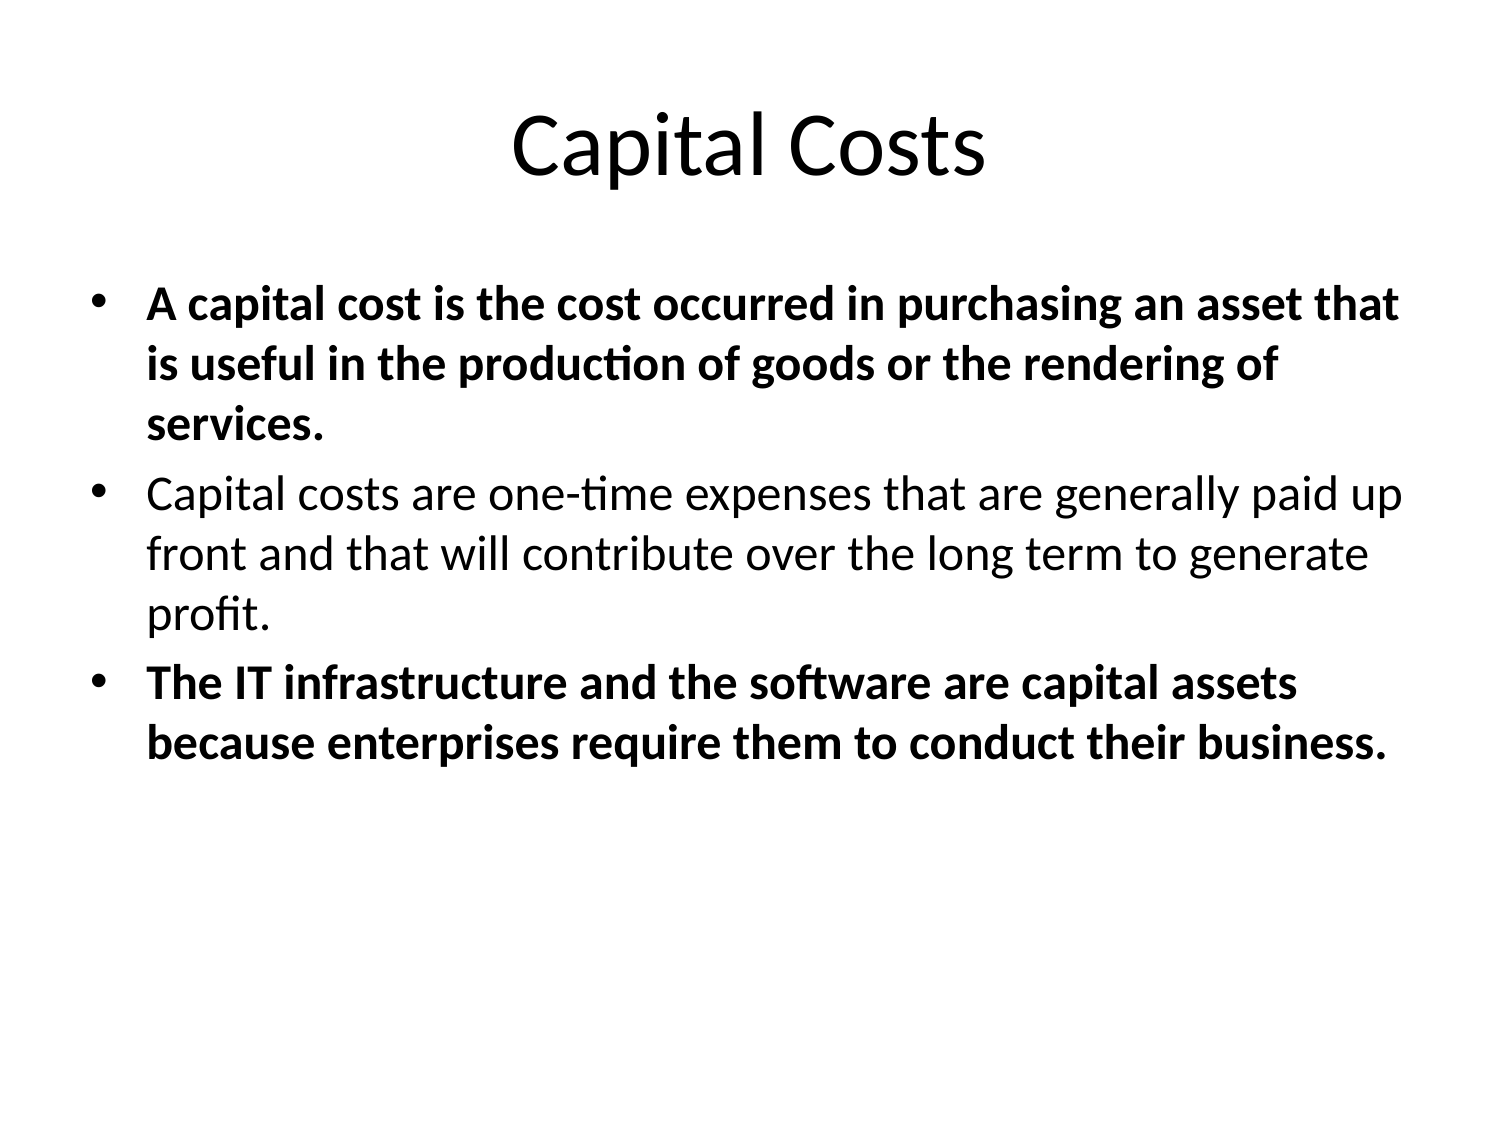

# Capital Costs
A capital cost is the cost occurred in purchasing an asset that is useful in the production of goods or the rendering of services.
Capital costs are one-time expenses that are generally paid up front and that will contribute over the long term to generate profit.
The IT infrastructure and the software are capital assets because enterprises require them to conduct their business.